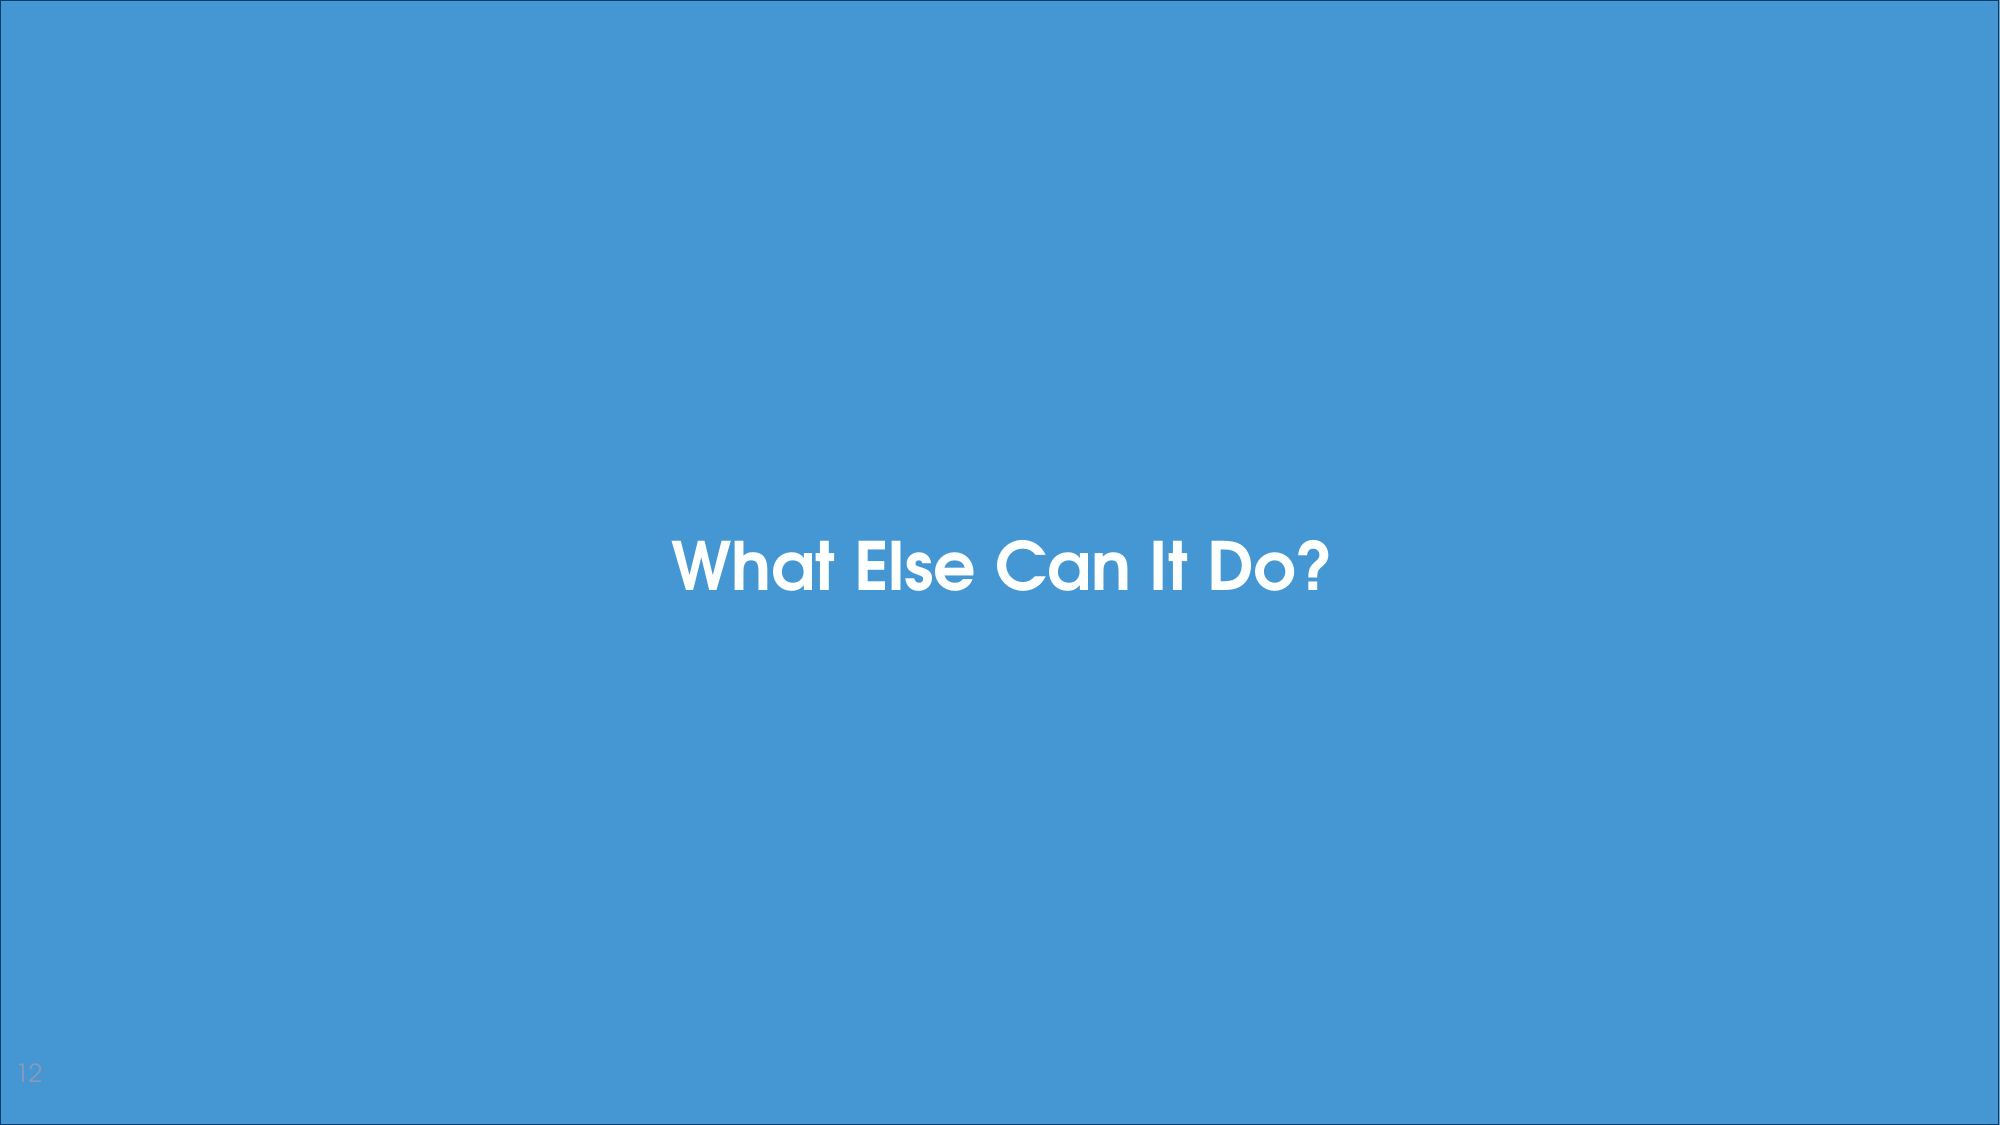

# What Else Can It Do?

12